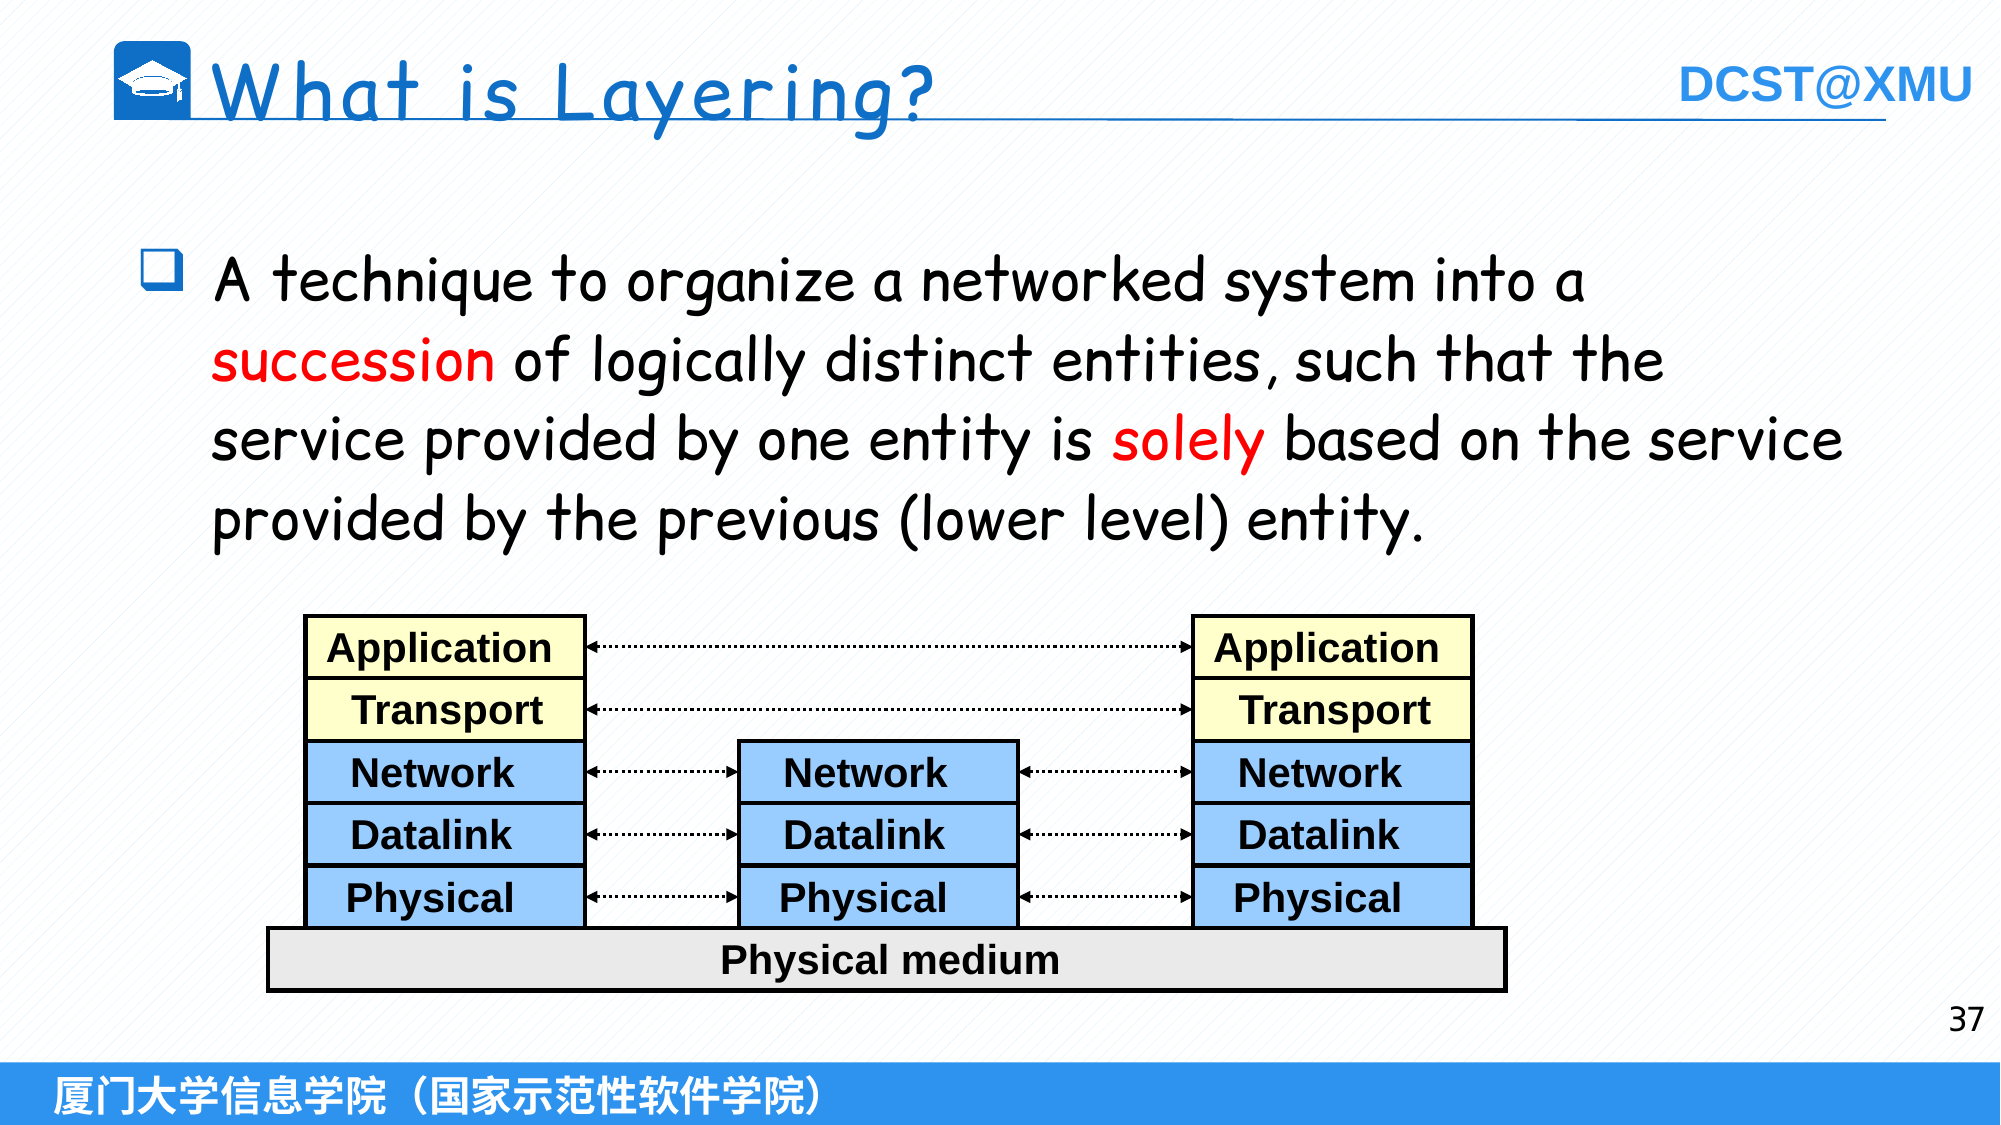

What is Layering?
A technique to organize a networked system into a succession of logically distinct entities, such that the service provided by one entity is solely based on the service provided by the previous (lower level) entity.

Application
Application

Transport
Transport

Network
Network
Network

Datalink
Datalink
Datalink

Physical
Physical
Physical

Physical medium

37